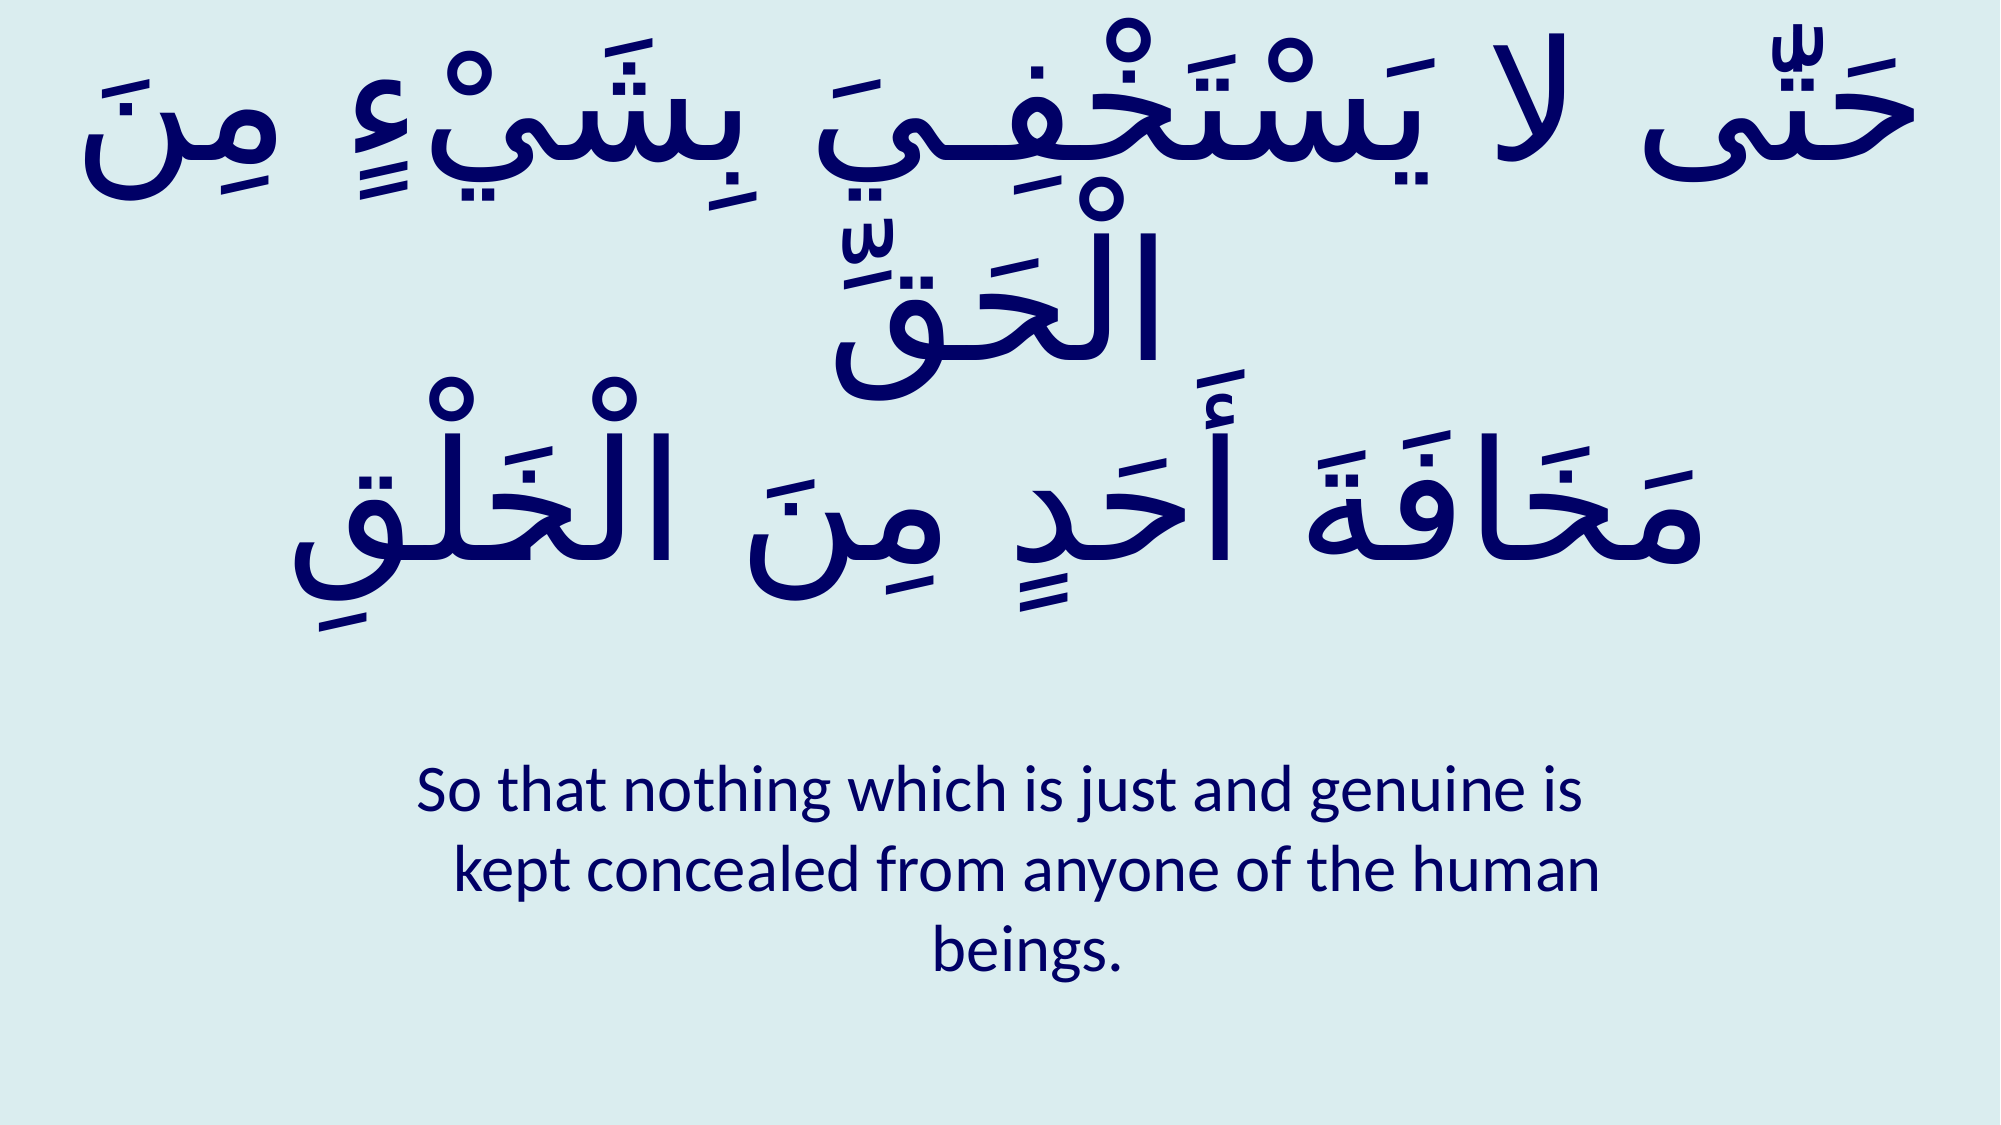

# حَتّٰى لا يَسْتَخْفِـيَ بِشَيْءٍ مِنَ الْحَقِّ مَخَافَةَ أَحَدٍ مِنَ الْخَلْقِ
So that nothing which is just and genuine is kept concealed from anyone of the human beings.